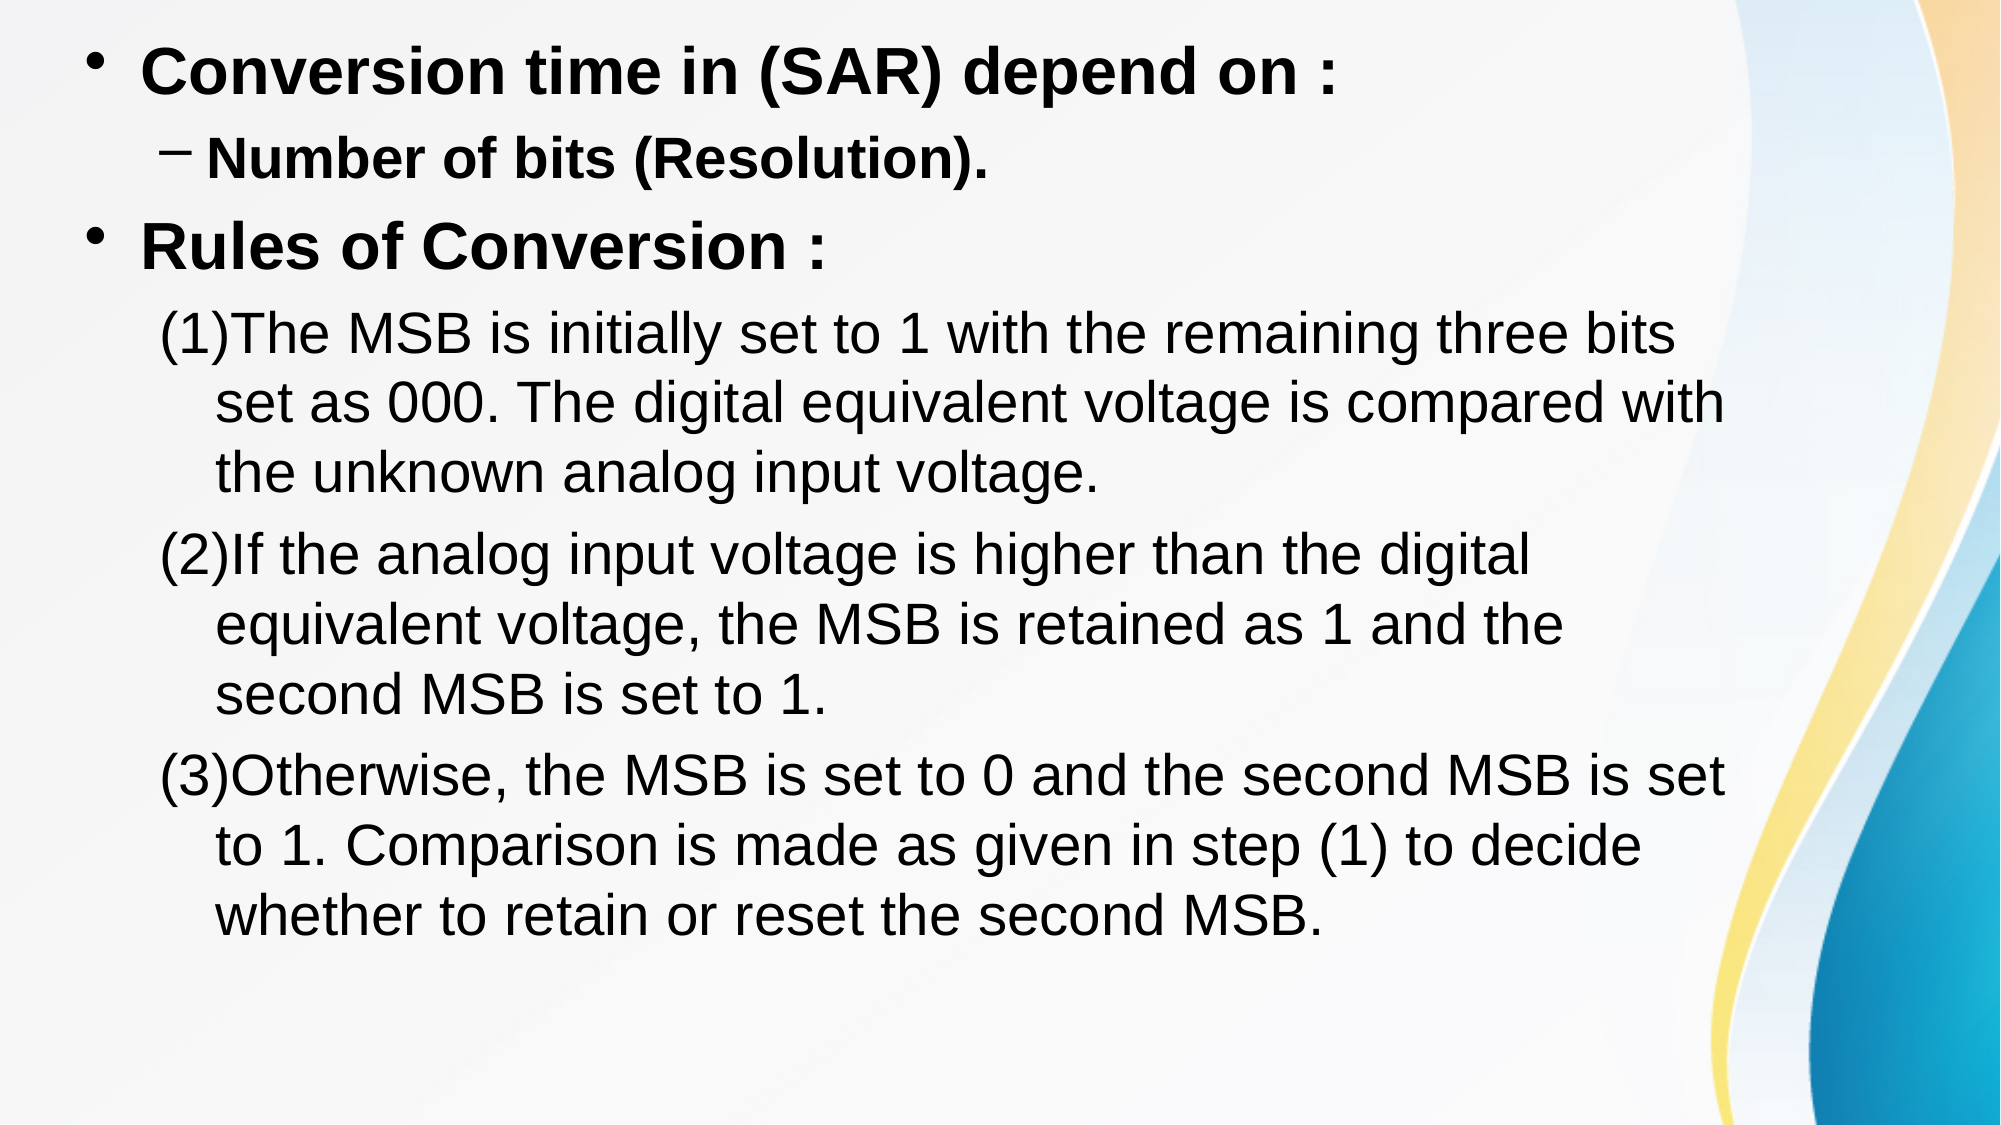

Conversion time in (SAR) depend on :
Number of bits (Resolution).
Rules of Conversion :
The MSB is initially set to 1 with the remaining three bits set as 000. The digital equivalent voltage is compared with the unknown analog input voltage.
If the analog input voltage is higher than the digital equivalent voltage, the MSB is retained as 1 and the second MSB is set to 1.
Otherwise, the MSB is set to 0 and the second MSB is set to 1. Comparison is made as given in step (1) to decide whether to retain or reset the second MSB.